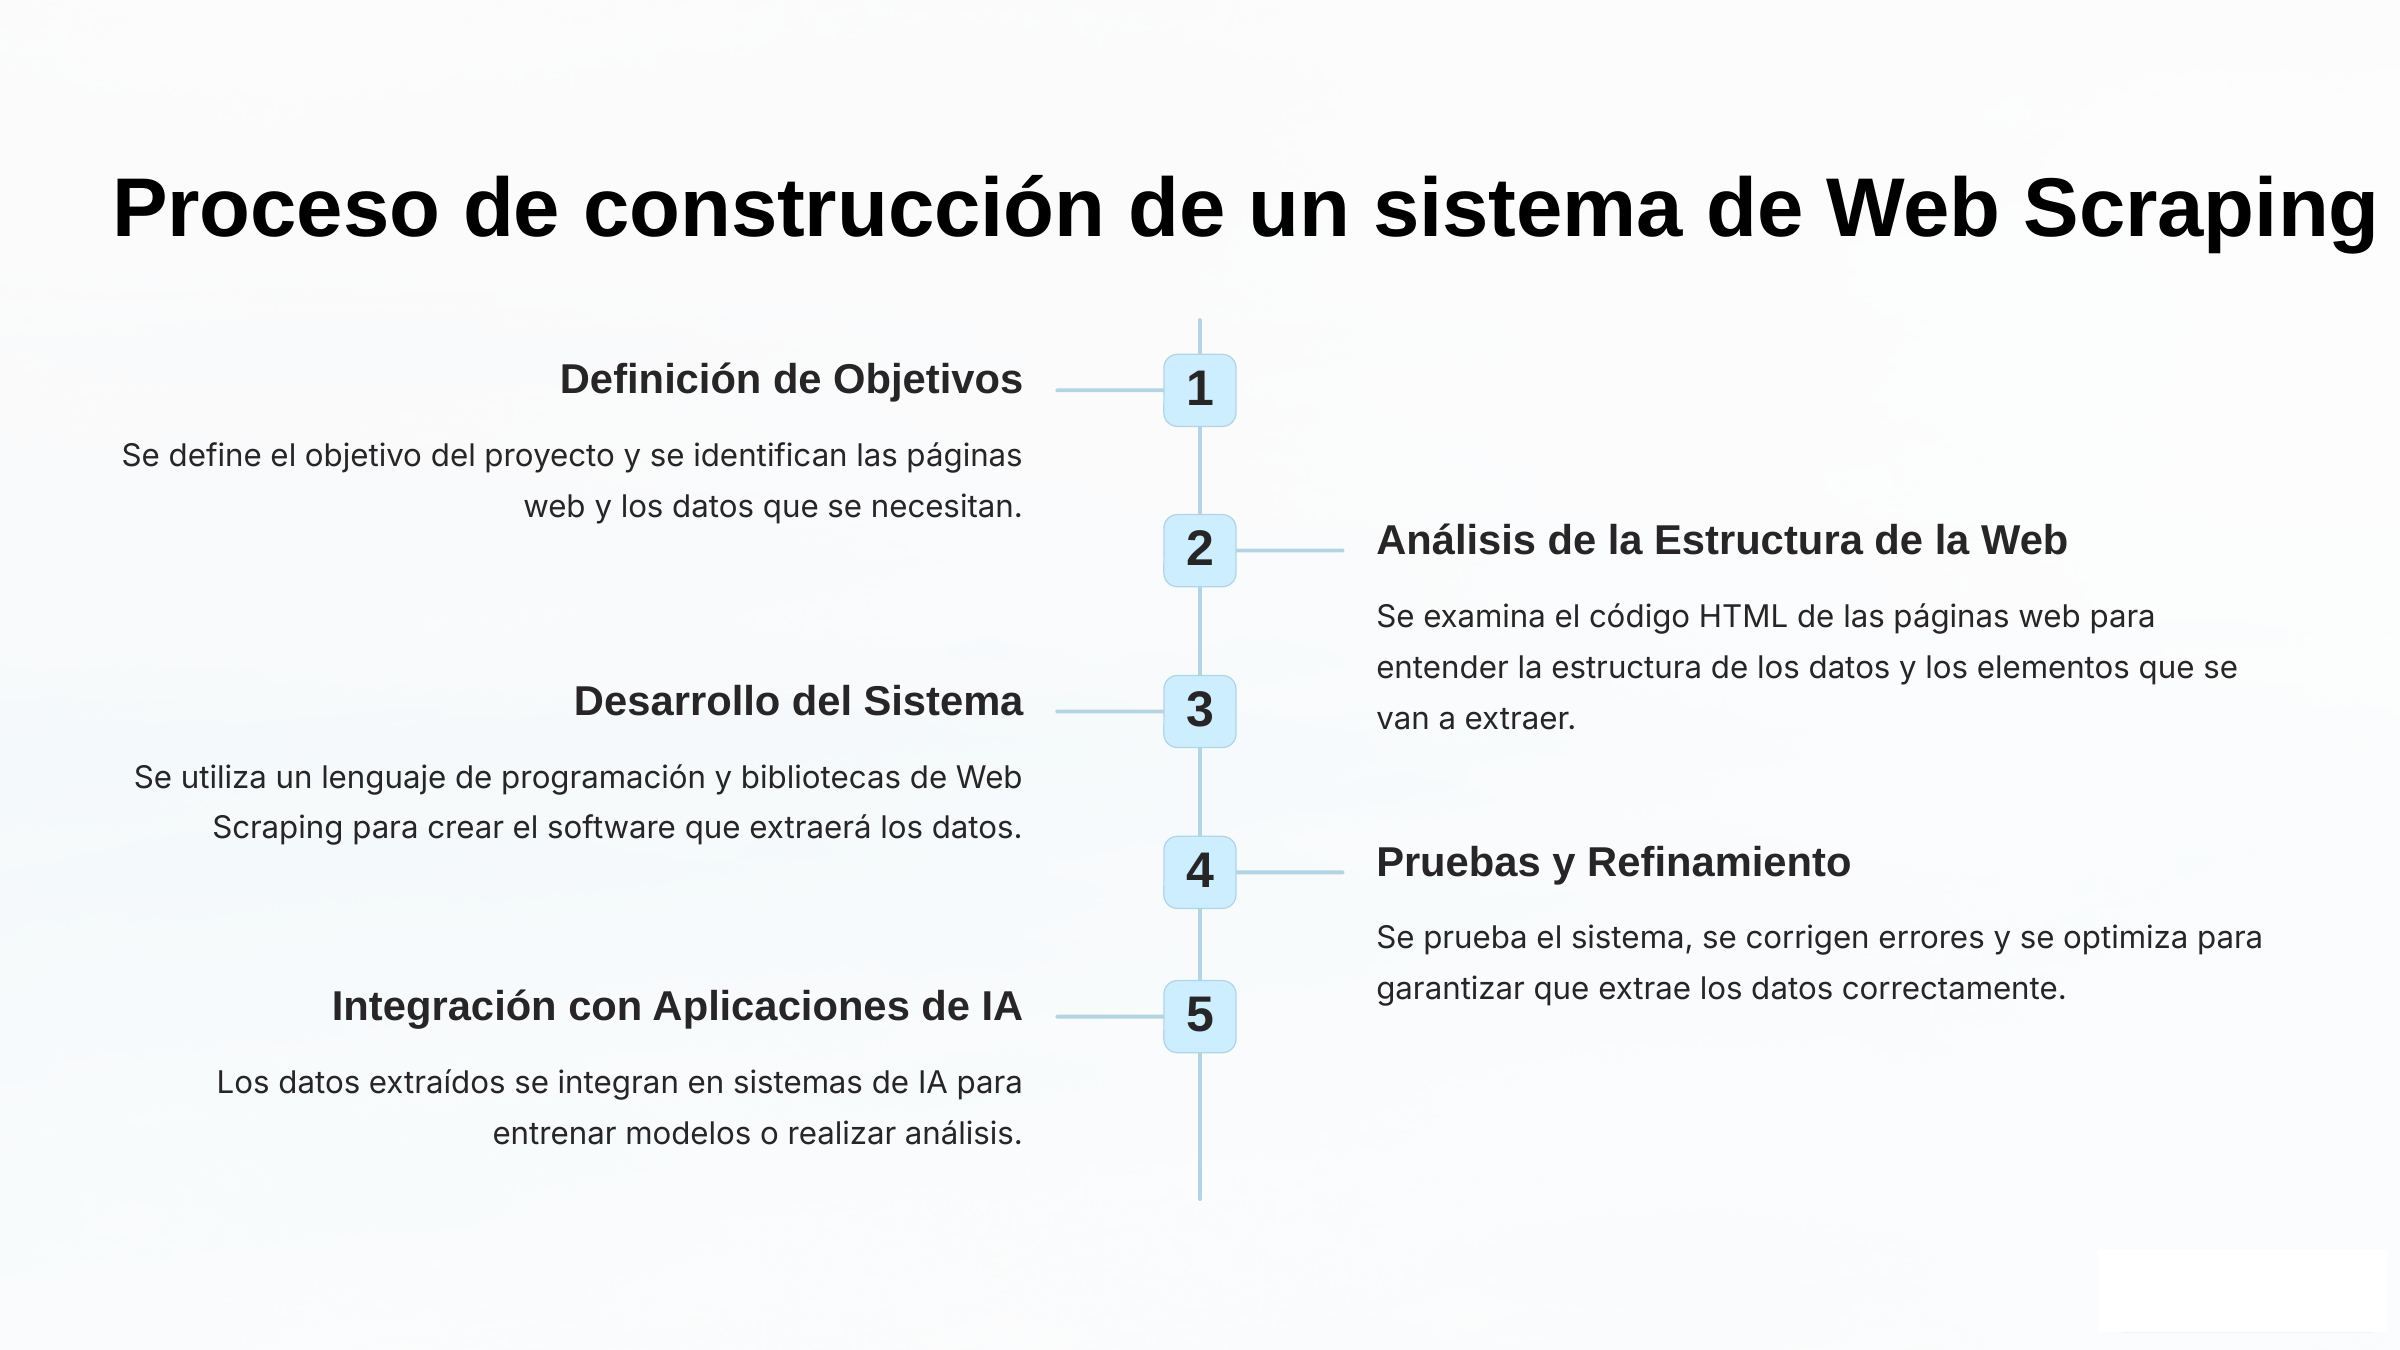

Proceso de construcción de un sistema de Web Scraping

Definición de Objetivos

1

Se define el objetivo del proyecto y se identifican las páginas web y los datos que se necesitan.
Análisis de la Estructura de la Web

2

Se examina el código HTML de las páginas web para entender la estructura de los datos y los elementos que se van a extraer.
Desarrollo del Sistema

3

Se utiliza un lenguaje de programación y bibliotecas de Web Scraping para crear el software que extraerá los datos.
Pruebas y Refinamiento

4

Se prueba el sistema, se corrigen errores y se optimiza para garantizar que extrae los datos correctamente.
Integración con Aplicaciones de IA

5

Los datos extraídos se integran en sistemas de IA para entrenar modelos o realizar análisis.